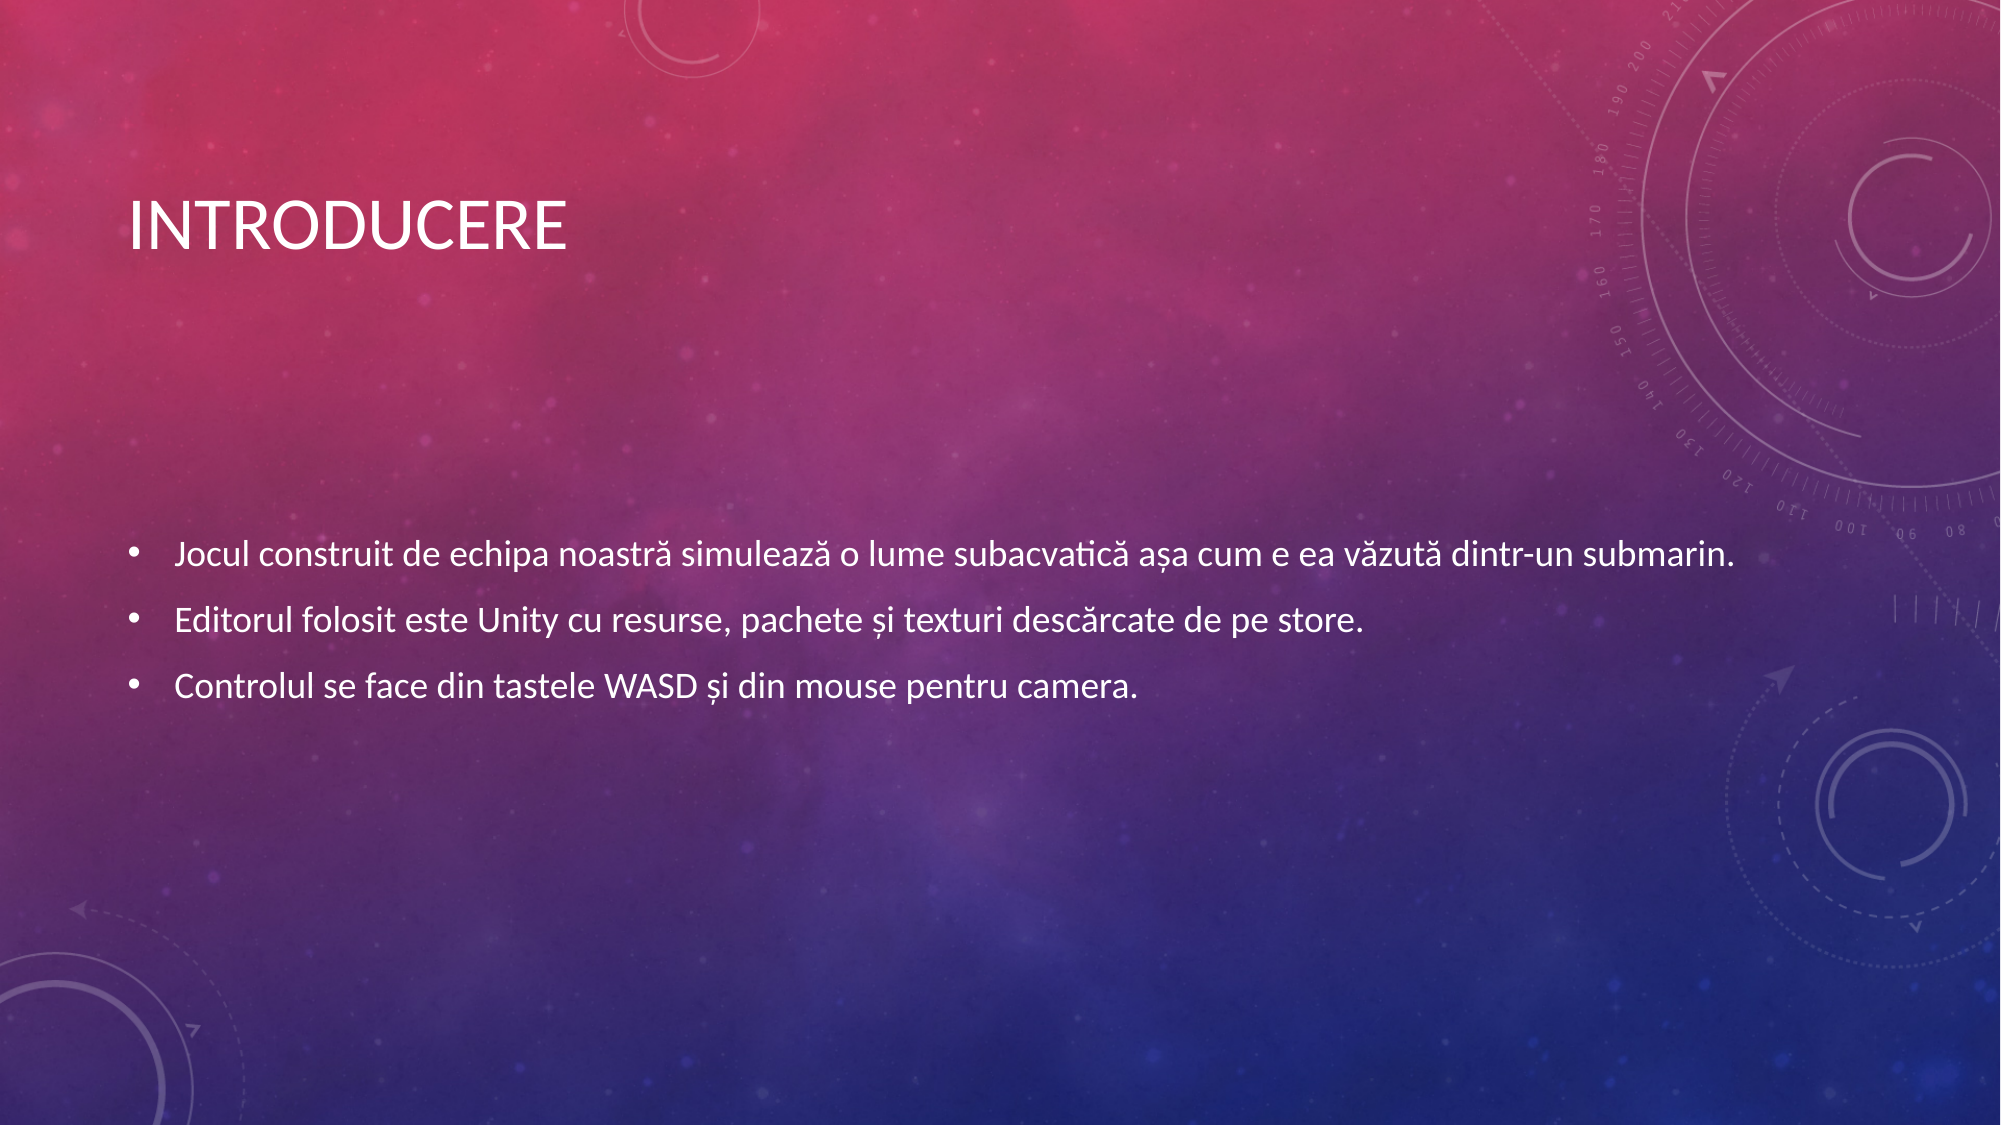

# introducere
Jocul construit de echipa noastră simulează o lume subacvatică așa cum e ea văzută dintr-un submarin.
Editorul folosit este Unity cu resurse, pachete și texturi descărcate de pe store.
Controlul se face din tastele WASD și din mouse pentru camera.